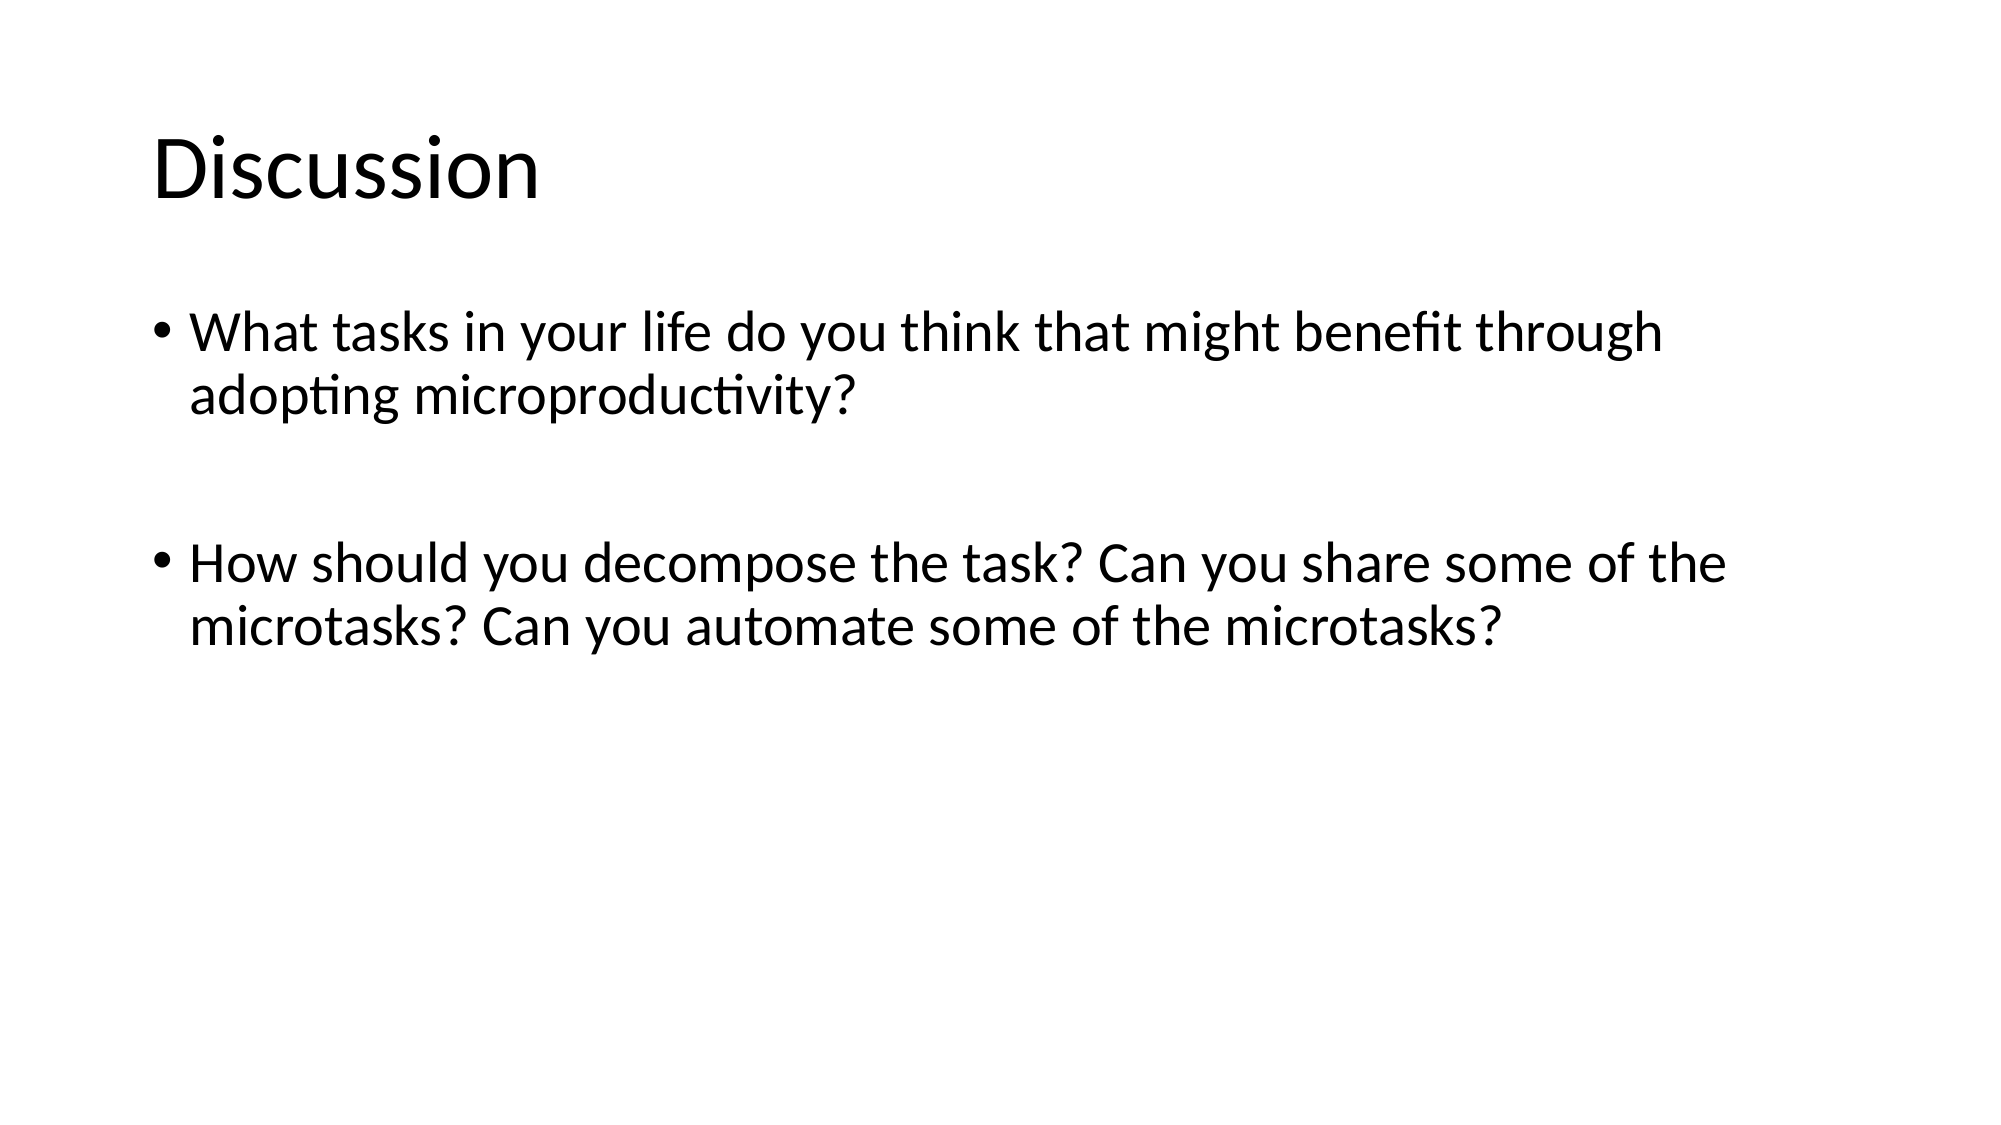

# Discussion
What tasks in your life do you think that might benefit through adopting microproductivity?

How should you decompose the task? Can you share some of the microtasks? Can you automate some of the microtasks?